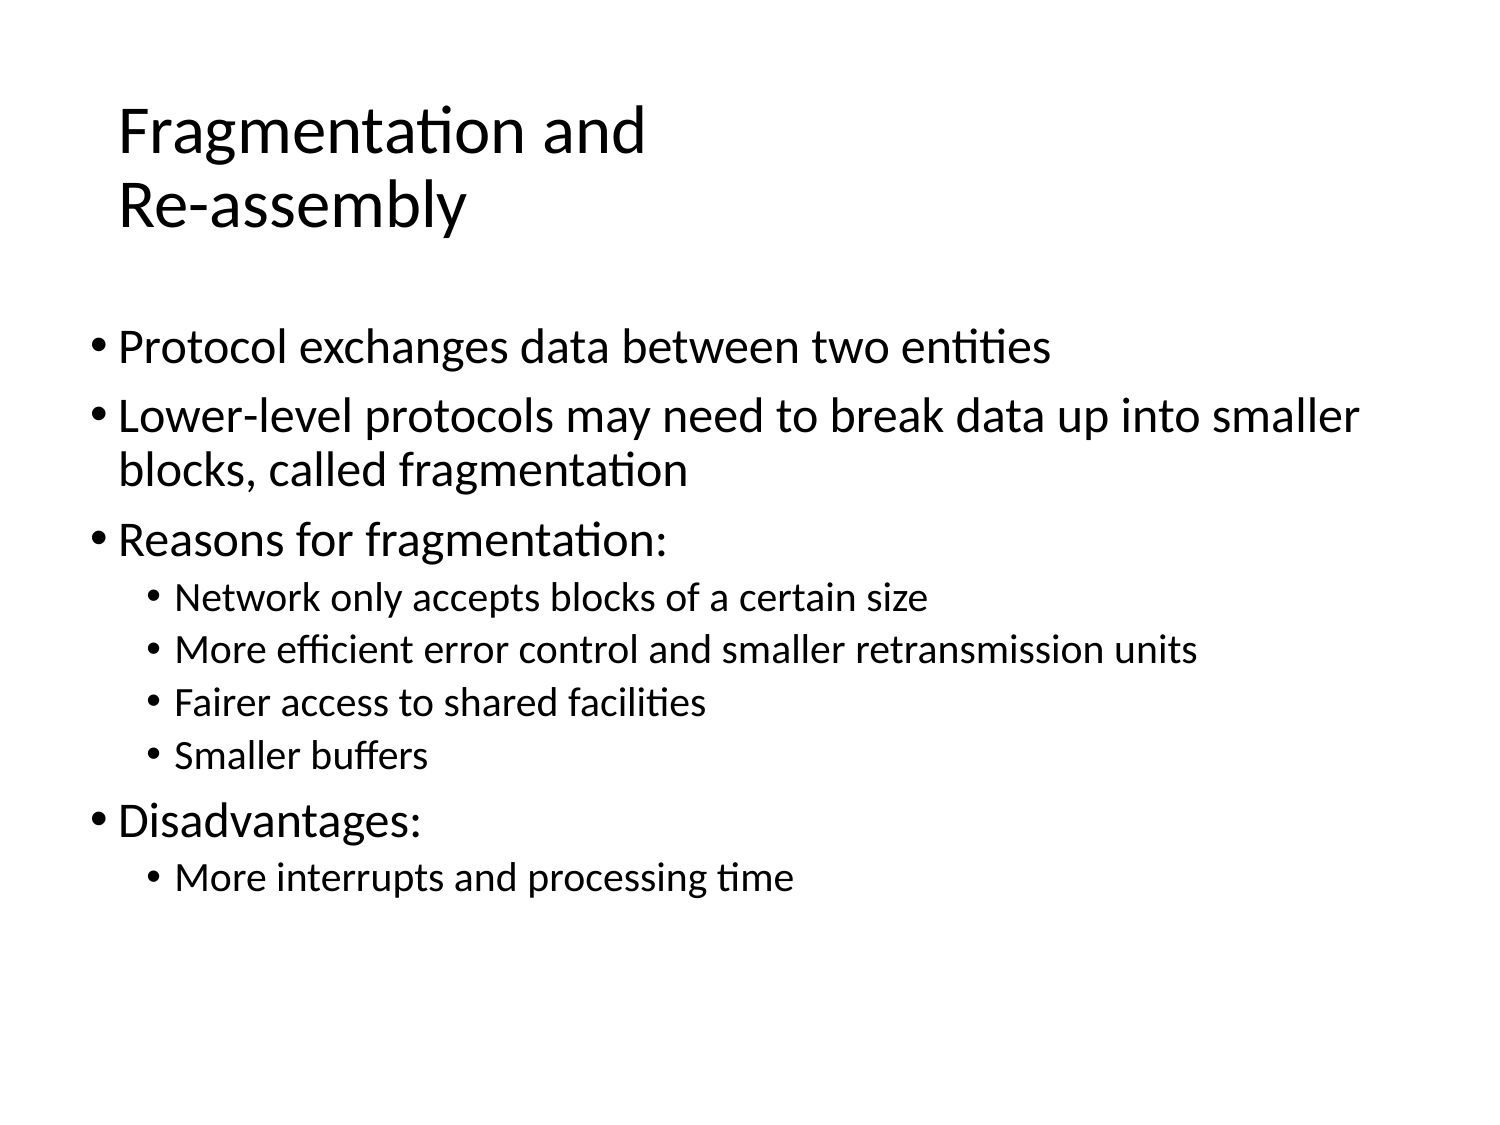

# Fragmentation and Re-assembly
Protocol exchanges data between two entities
Lower-level protocols may need to break data up into smaller blocks, called fragmentation
Reasons for fragmentation:
Network only accepts blocks of a certain size
More efficient error control and smaller retransmission units
Fairer access to shared facilities
Smaller buffers
Disadvantages:
More interrupts and processing time